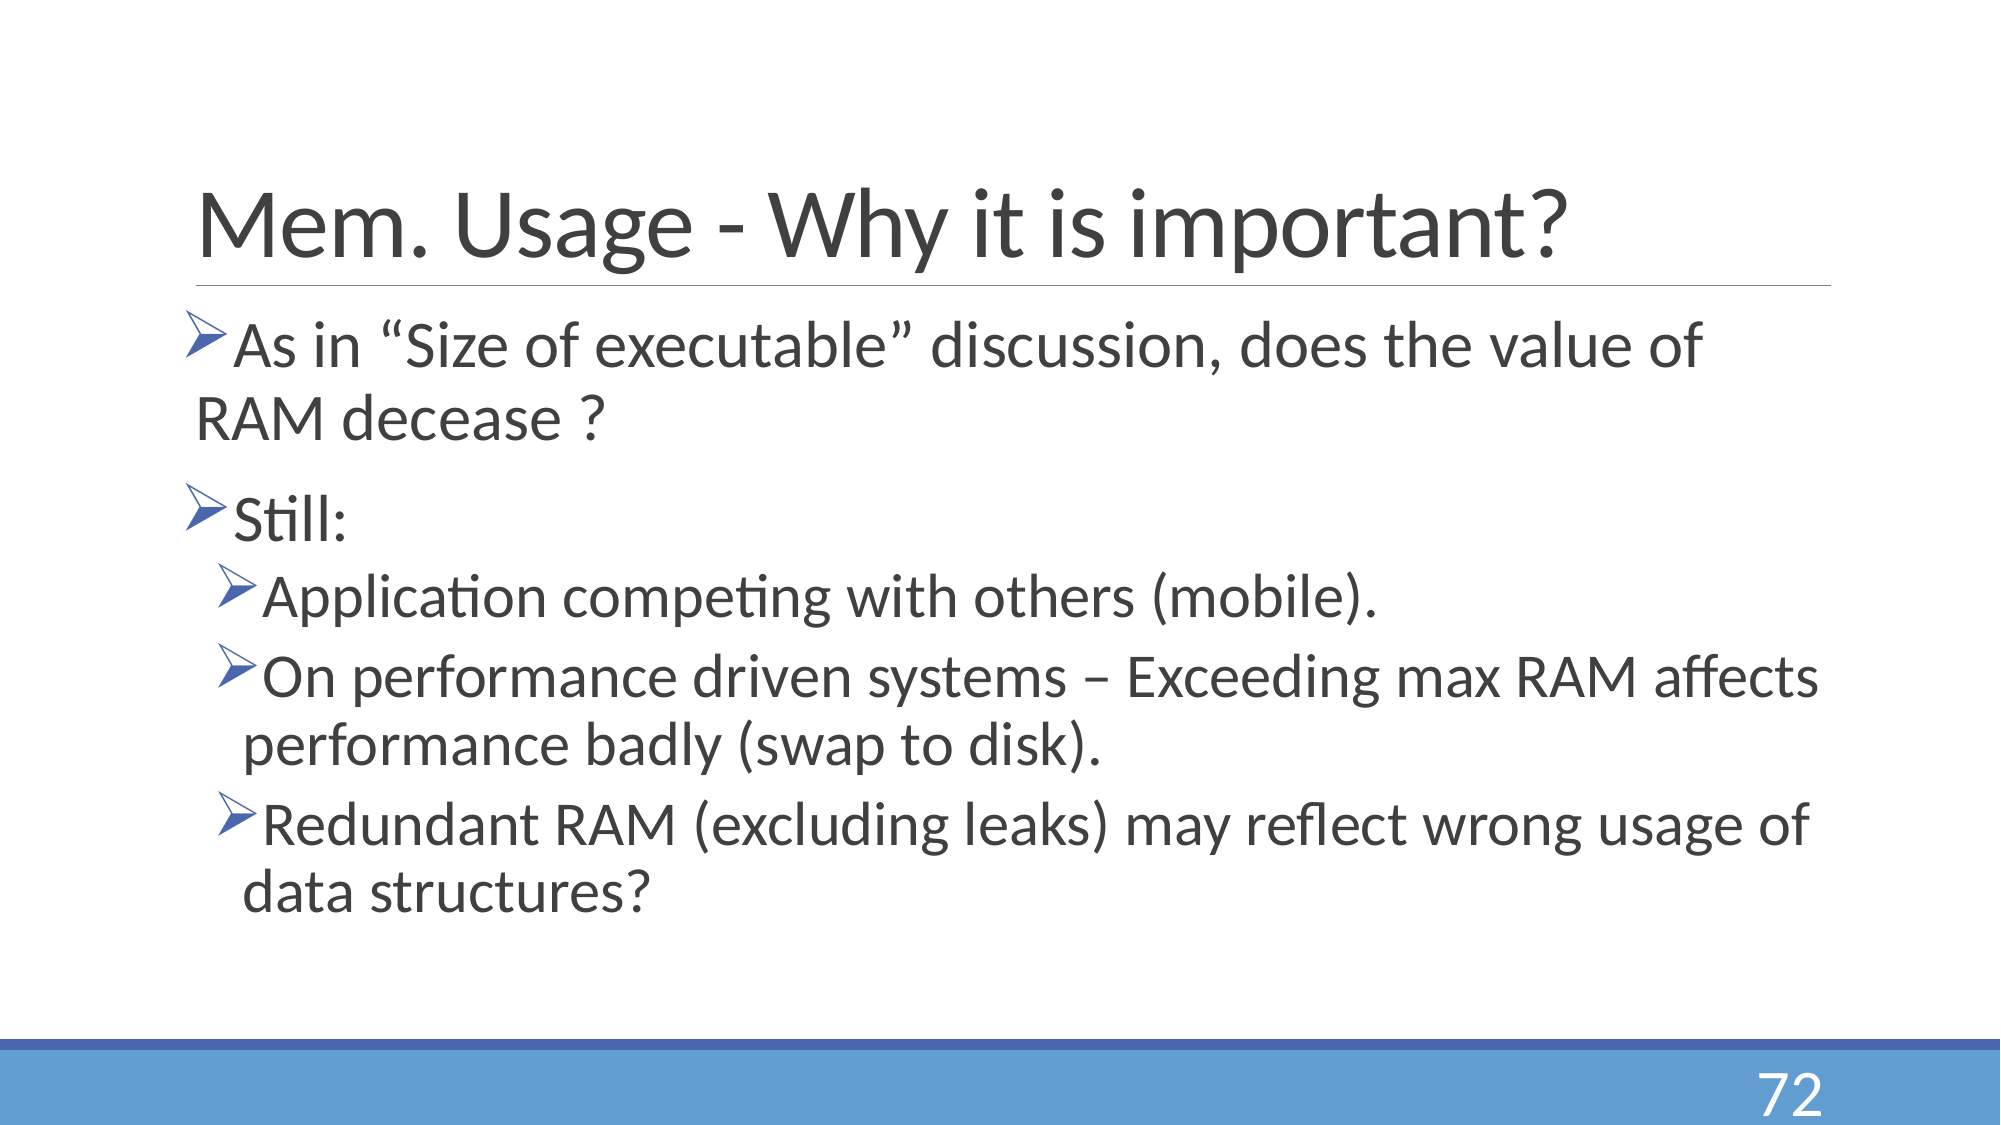

# Mem. Usage - Why it is important?
As in “Size of executable” discussion, does the value of RAM decease ?
Still:
Application competing with others (mobile).
On performance driven systems – Exceeding max RAM affects performance badly (swap to disk).
Redundant RAM (excluding leaks) may reflect wrong usage of data structures?
72